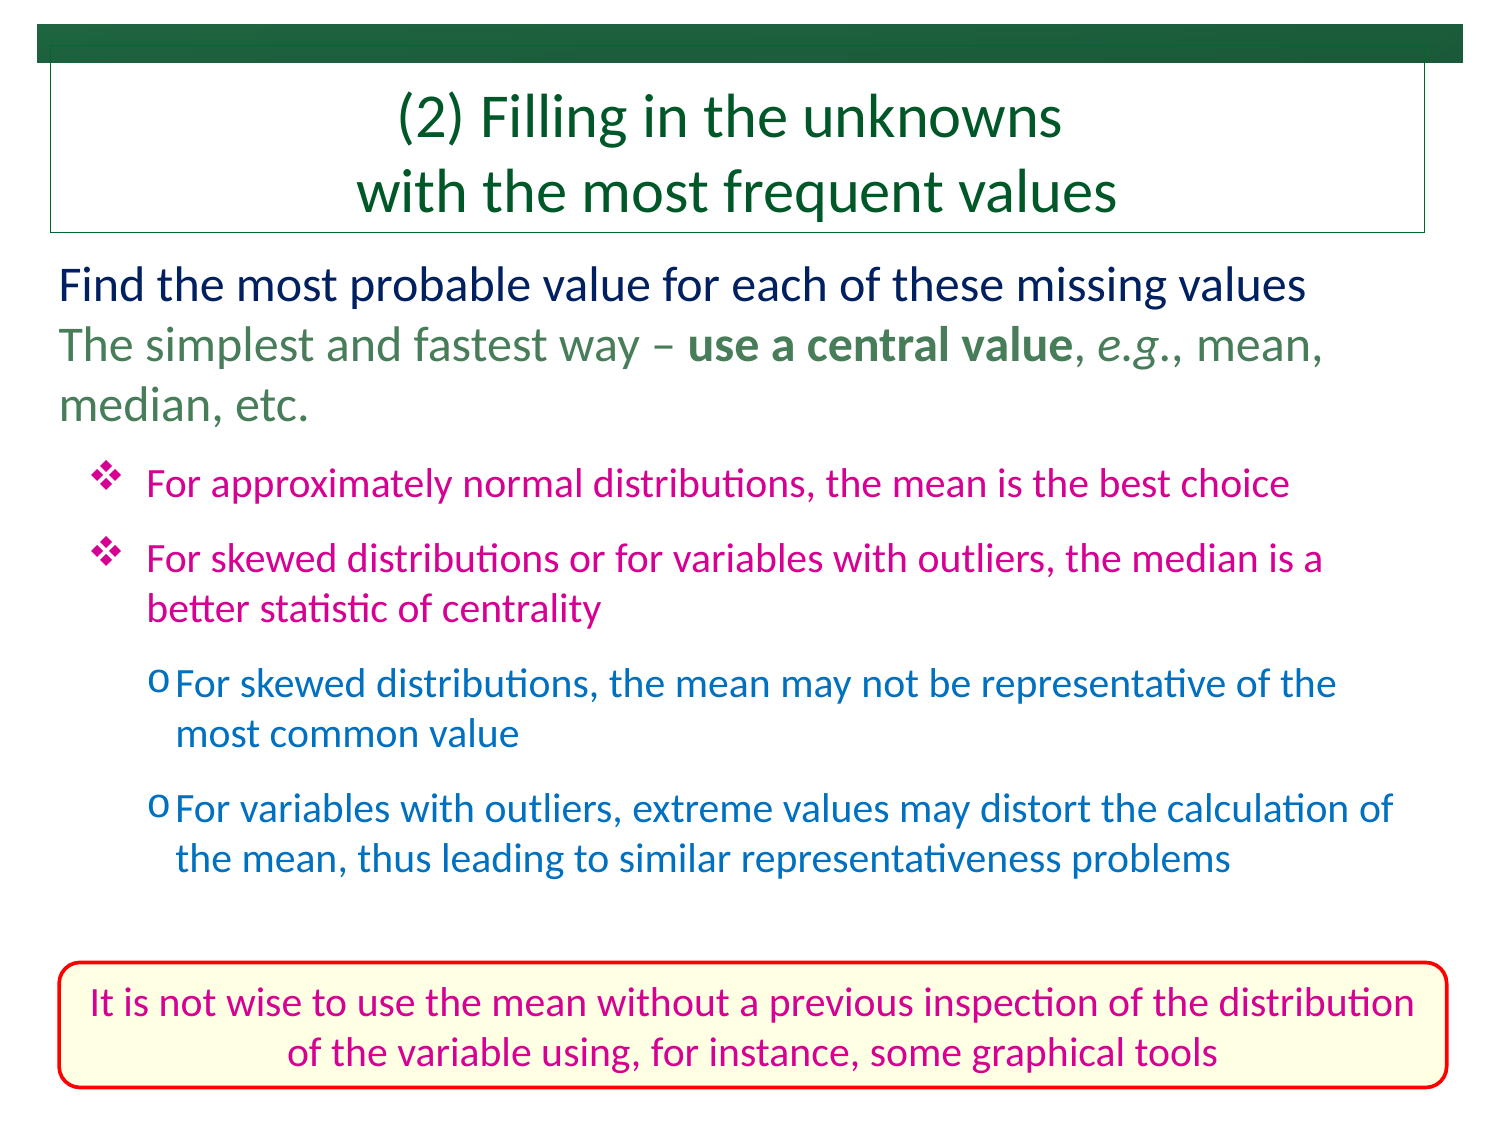

# (2) Filling in the unknowns with the most frequent values
Find the most probable value for each of these missing values
The simplest and fastest way – use a central value, e.g., mean, median, etc.
For approximately normal distributions, the mean is the best choice
For skewed distributions or for variables with outliers, the median is a better statistic of centrality
For skewed distributions, the mean may not be representative of the most common value
For variables with outliers, extreme values may distort the calculation of the mean, thus leading to similar representativeness problems

It is not wise to use the mean without a previous inspection of the distribution of the variable using, for instance, some graphical tools